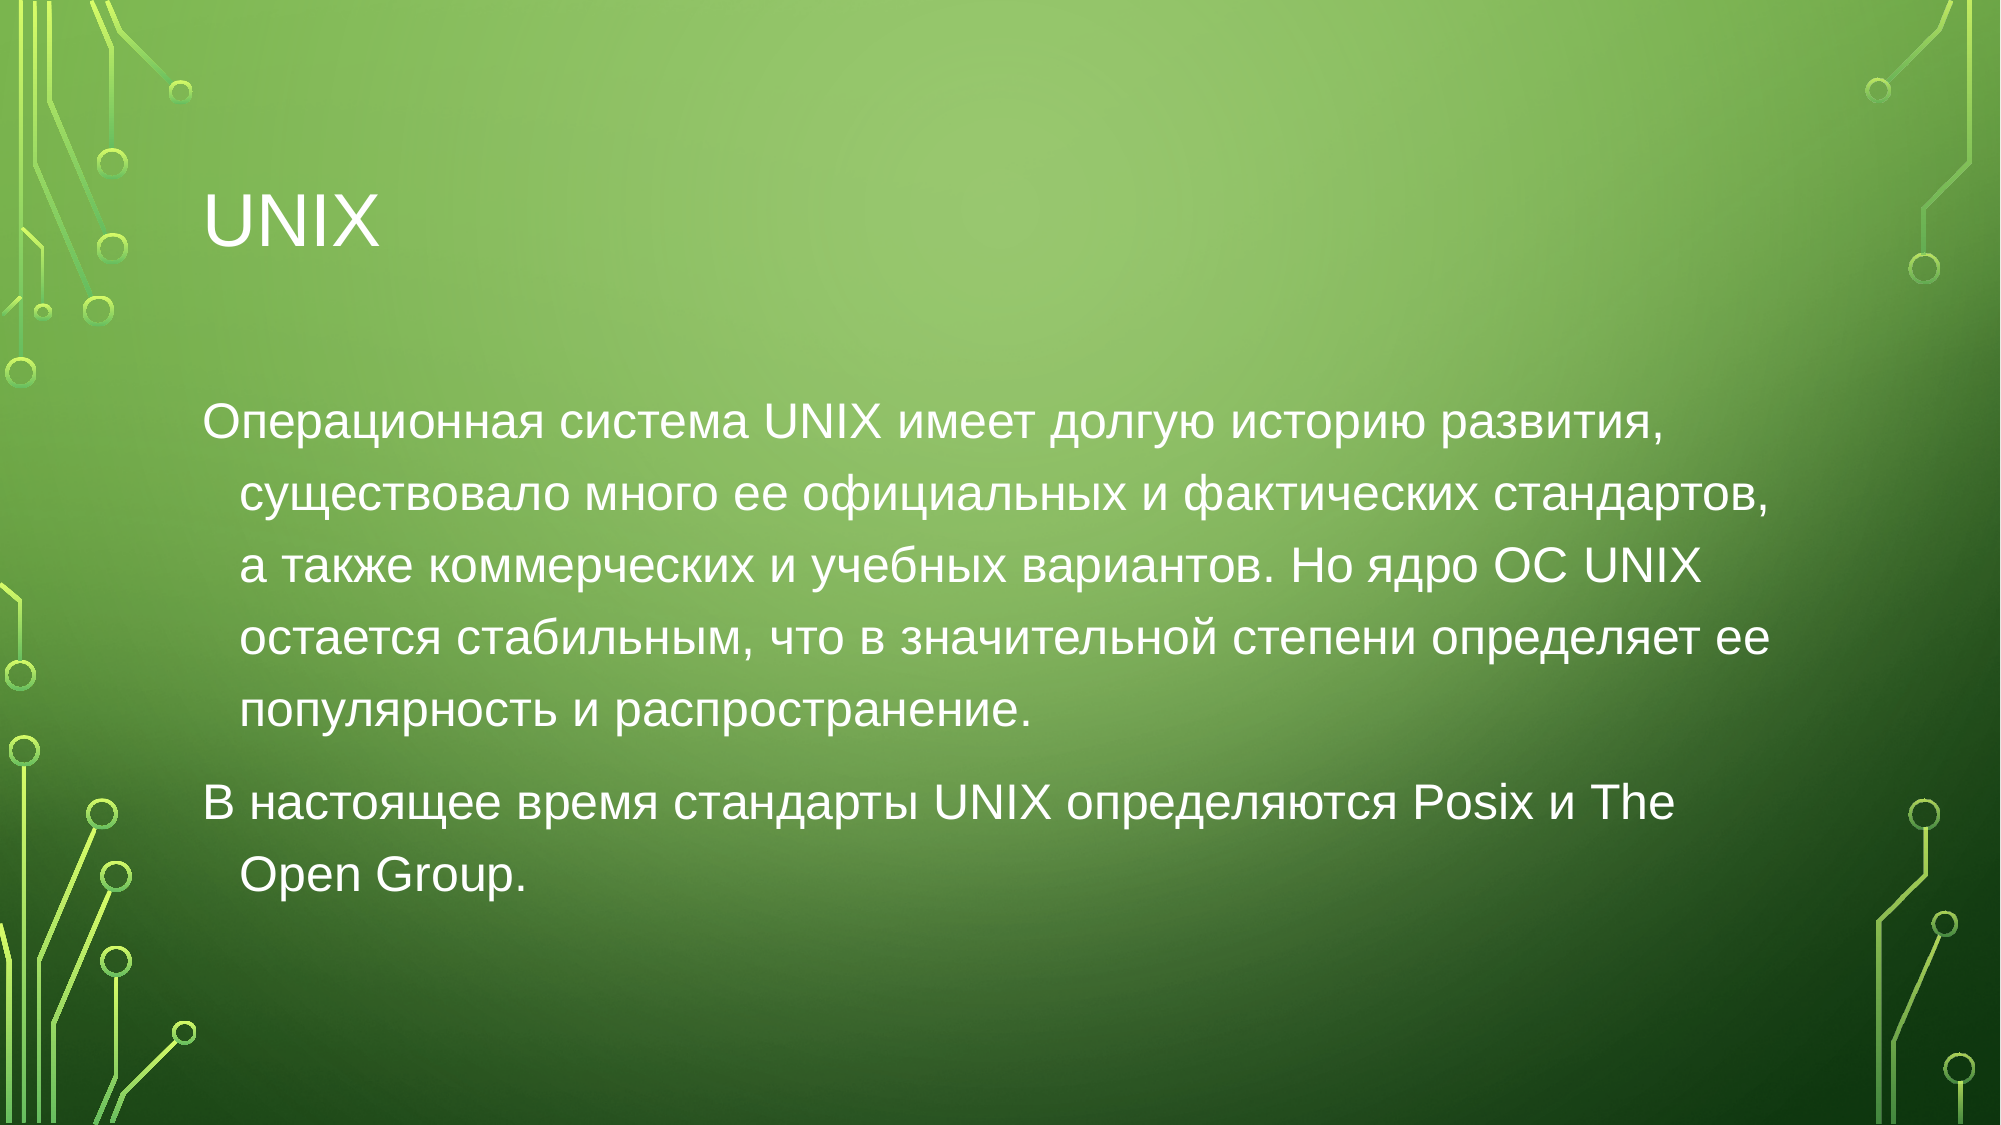

# UNIX
Операционная система UNIX имеет долгую историю развития, существовало много ее официальных и фактических стандартов, а также коммерческих и учебных вариантов. Но ядро ОС UNIX остается стабильным, что в значительной степени определяет ее популярность и распространение.
В настоящее время стандарты UNIX определяются Posix и The Open Group.